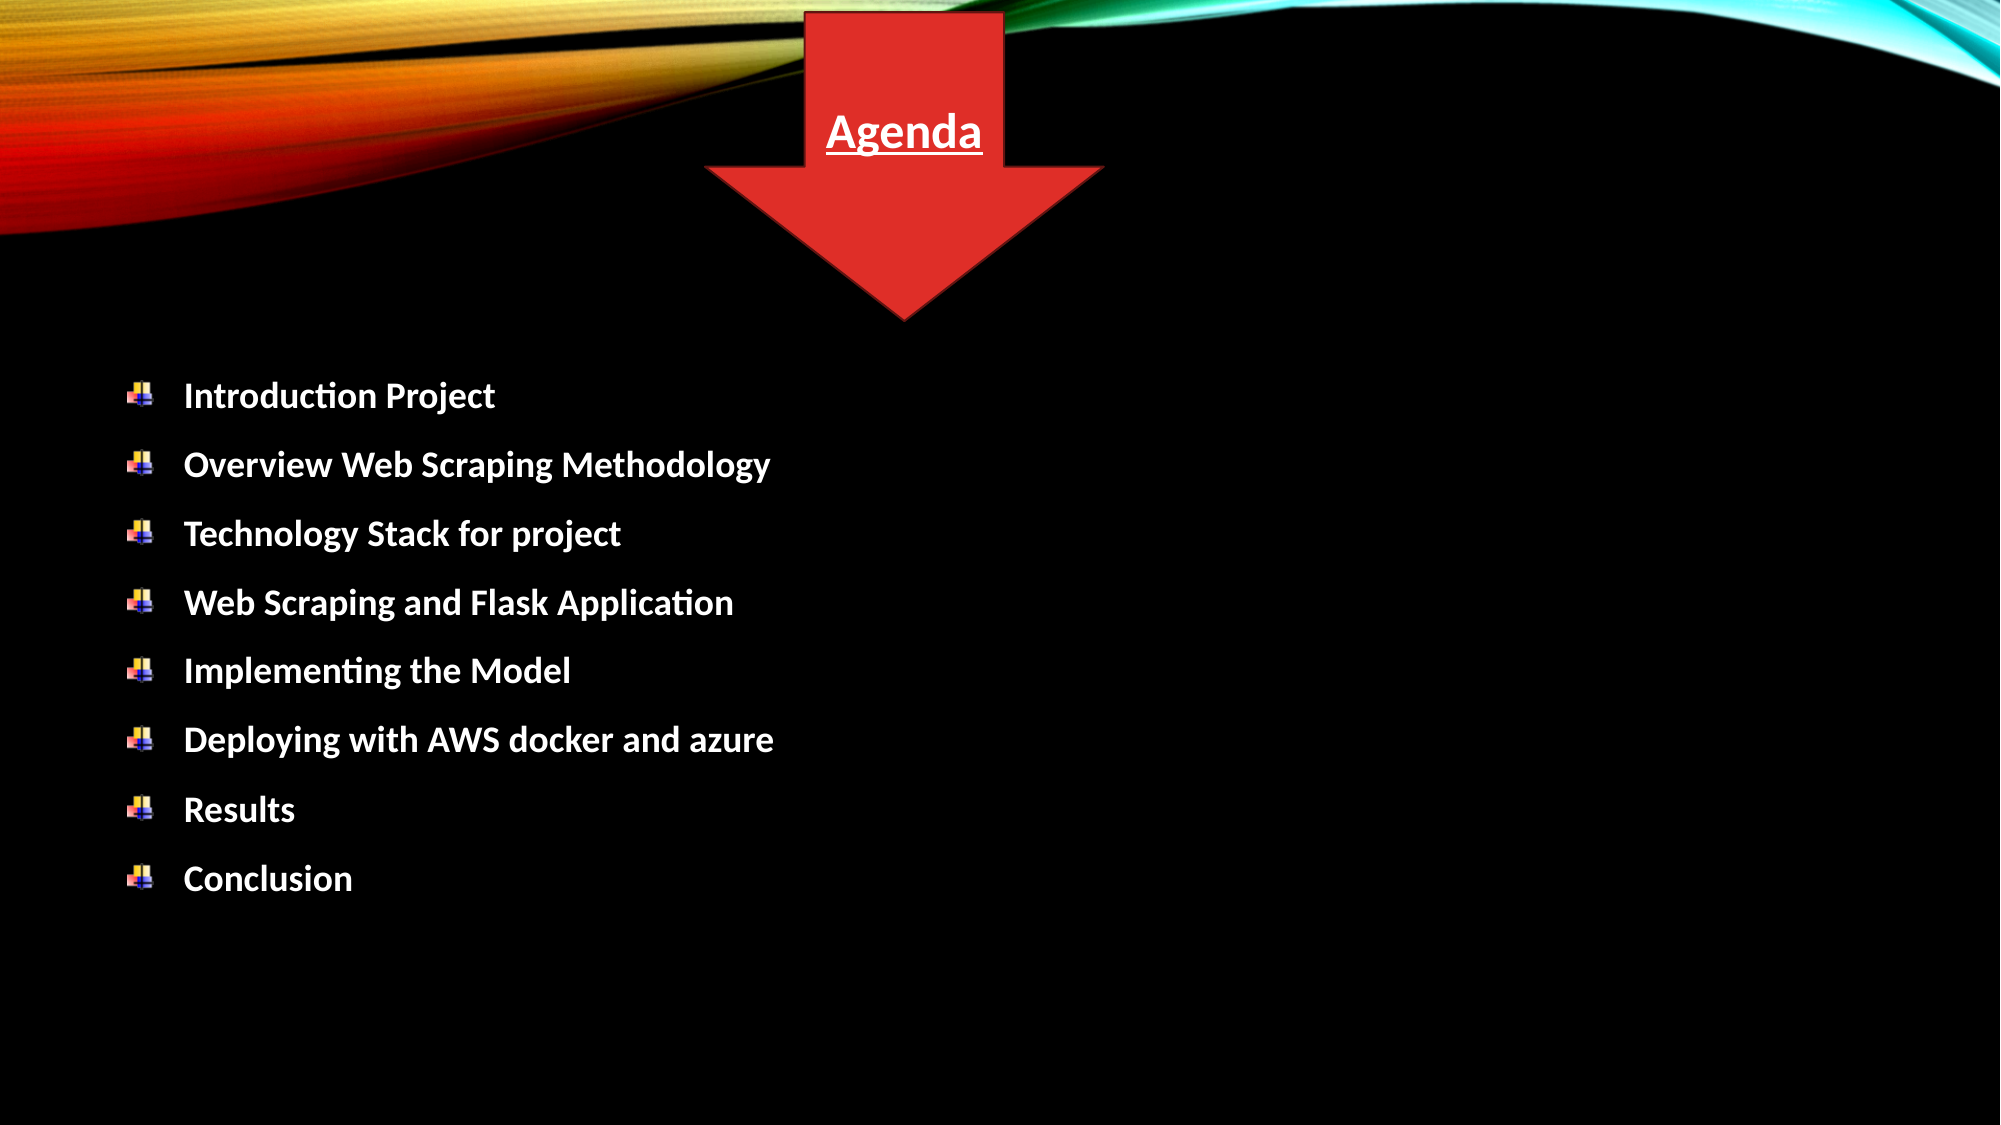

Agenda
Introduction Project
Overview Web Scraping Methodology
Technology Stack for project
Web Scraping and Flask Application
Implementing the Model
Deploying with AWS docker and azure
Results
Conclusion